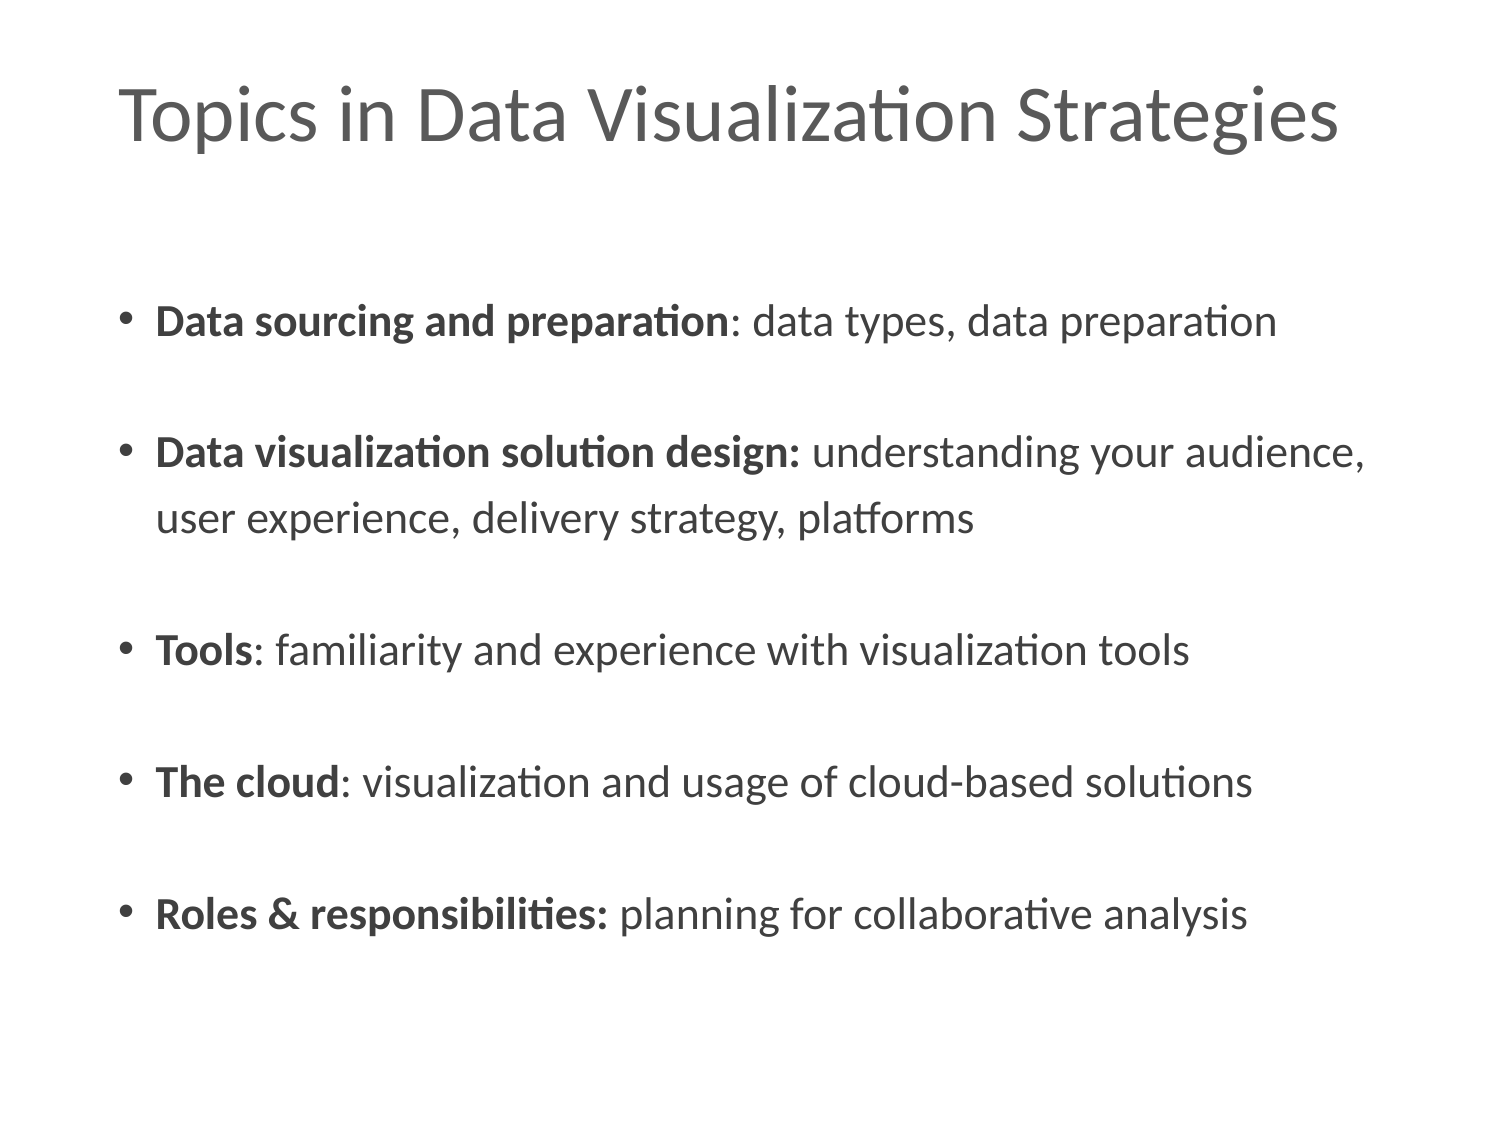

# Topics in Data Visualization Strategies
Data sourcing and preparation: data types, data preparation

Data visualization solution design: understanding your audience, user experience, delivery strategy, platforms

Tools: familiarity and experience with visualization tools

The cloud: visualization and usage of cloud-based solutions

Roles & responsibilities: planning for collaborative analysis